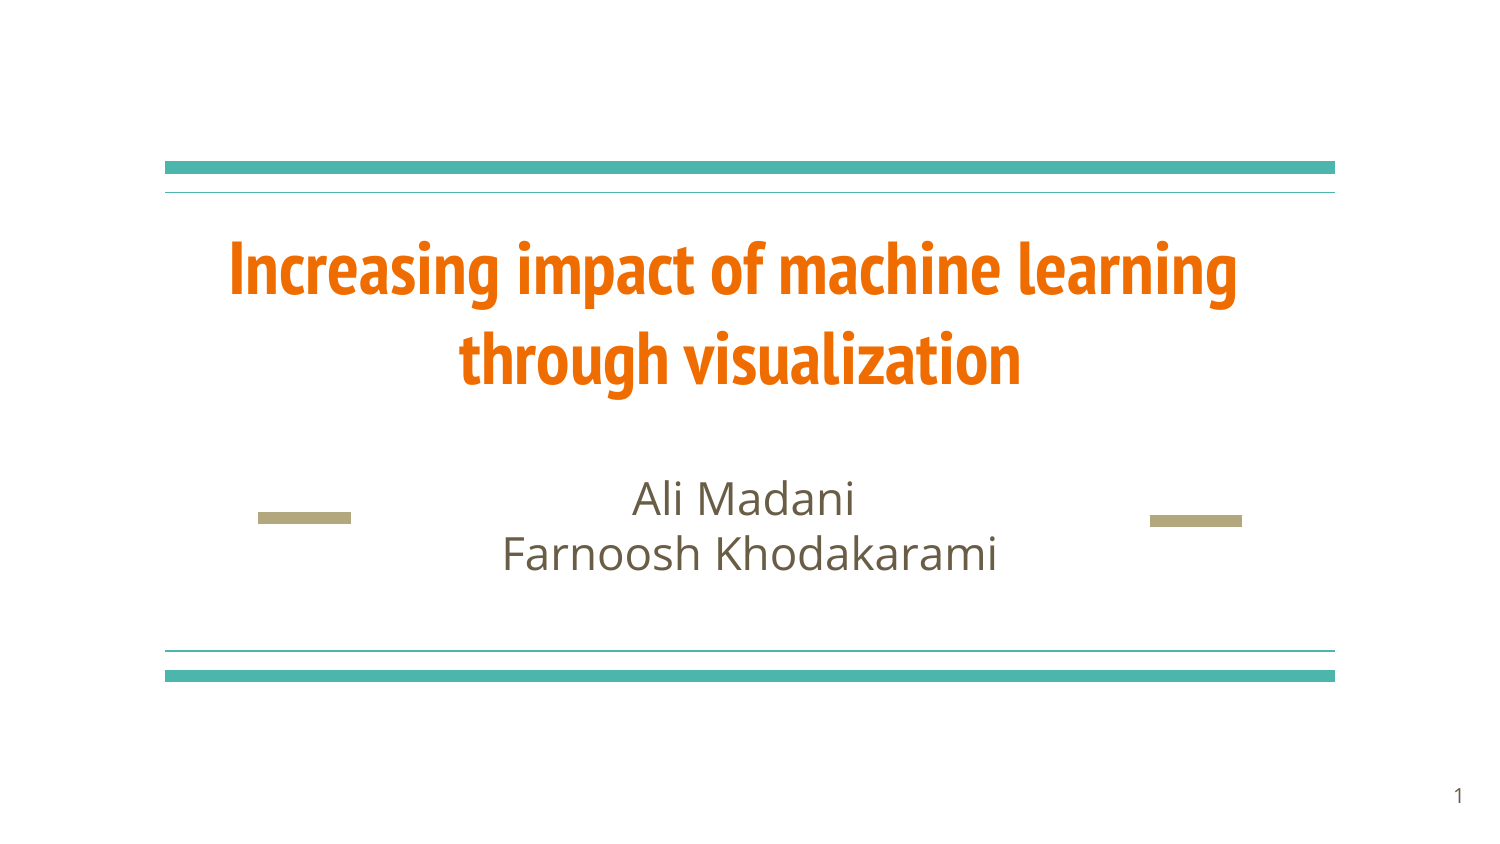

# Increasing impact of machine learning
through visualization
 Ali Madani
Farnoosh Khodakarami
1